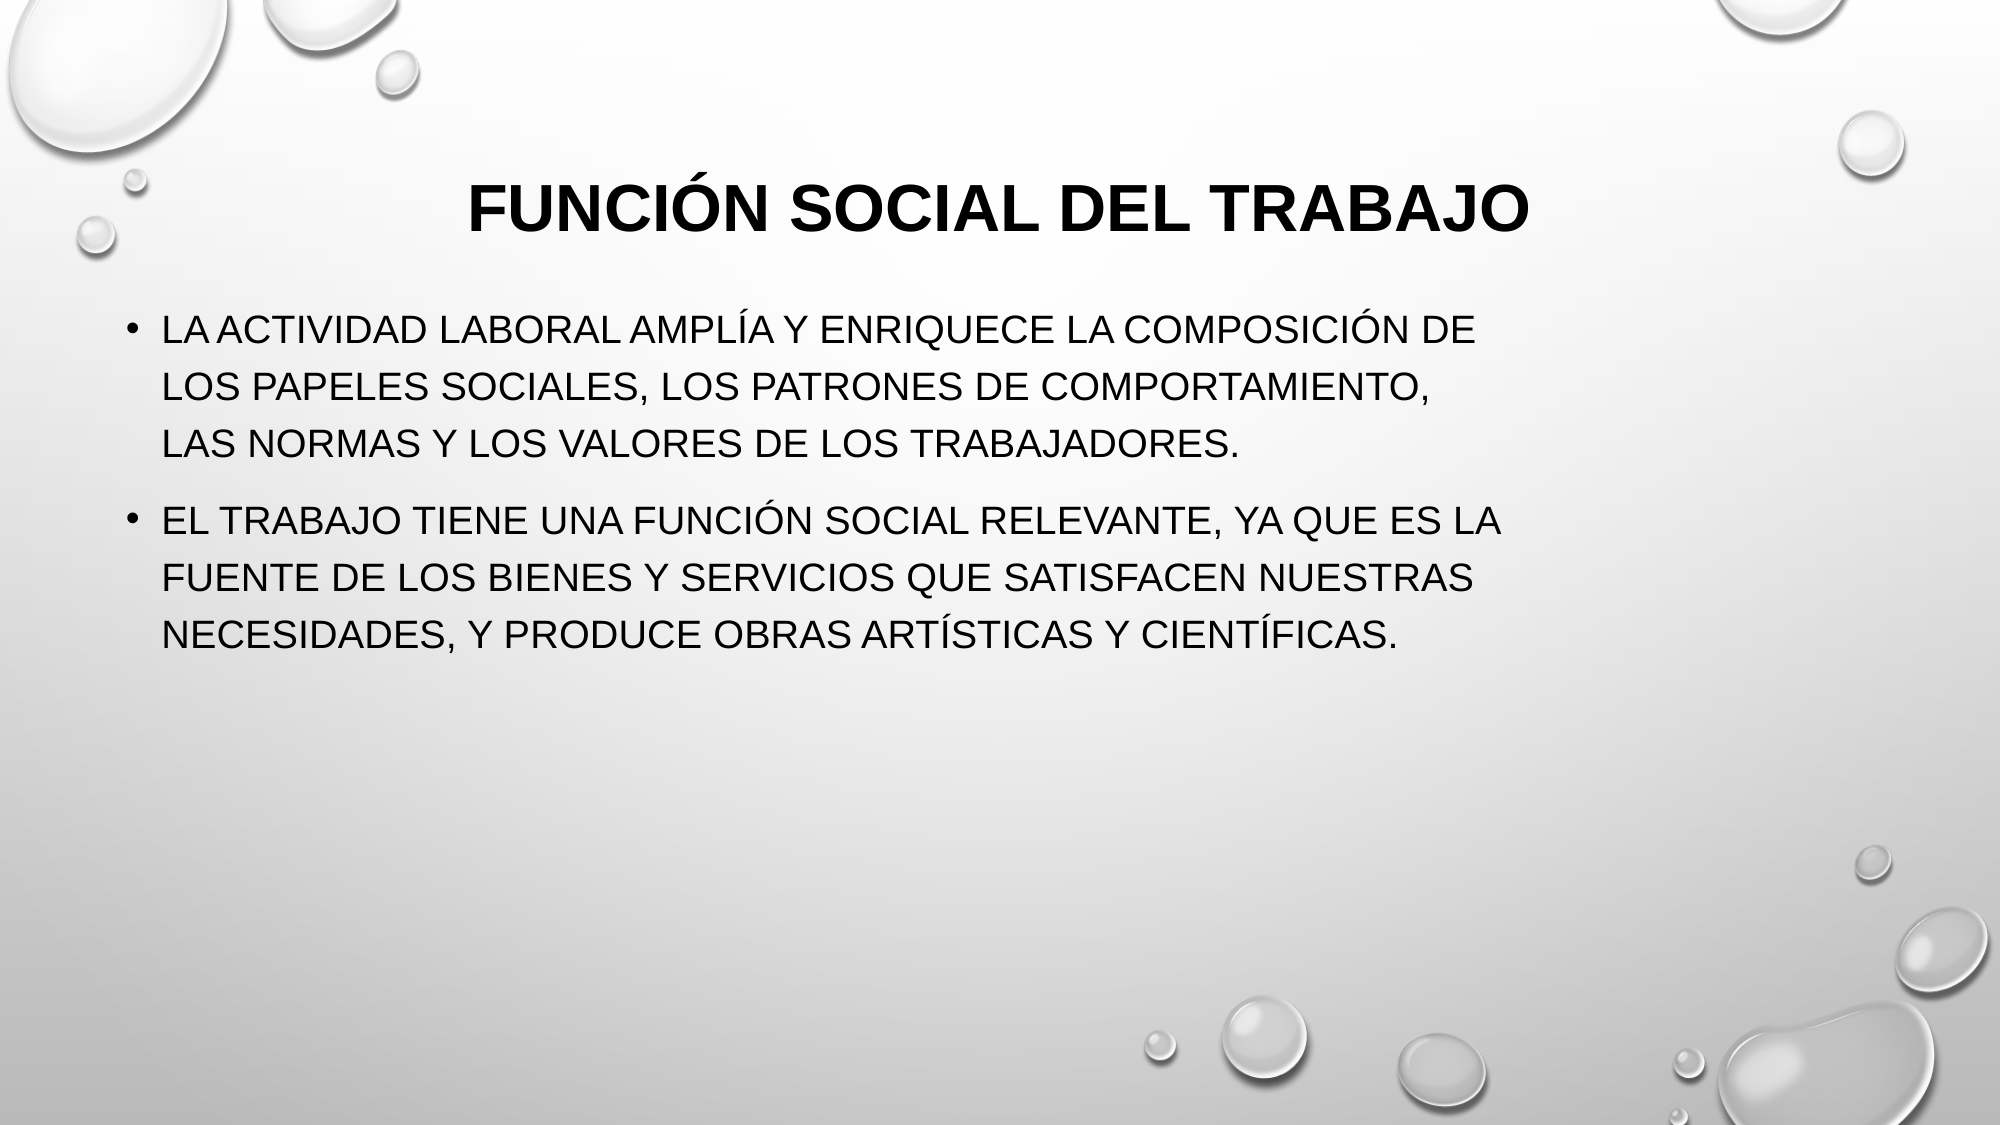

# Función social del trabajo
La actividad laboral amplía y enriquece la composición de los papeles sociales, los patrones de comportamiento, las normas y los valores de los trabajadores.
El trabajo tiene una función social relevante, ya que es la fuente de los bienes y servicios que satisfacen nuestras necesidades, y produce obras artísticas y científicas.